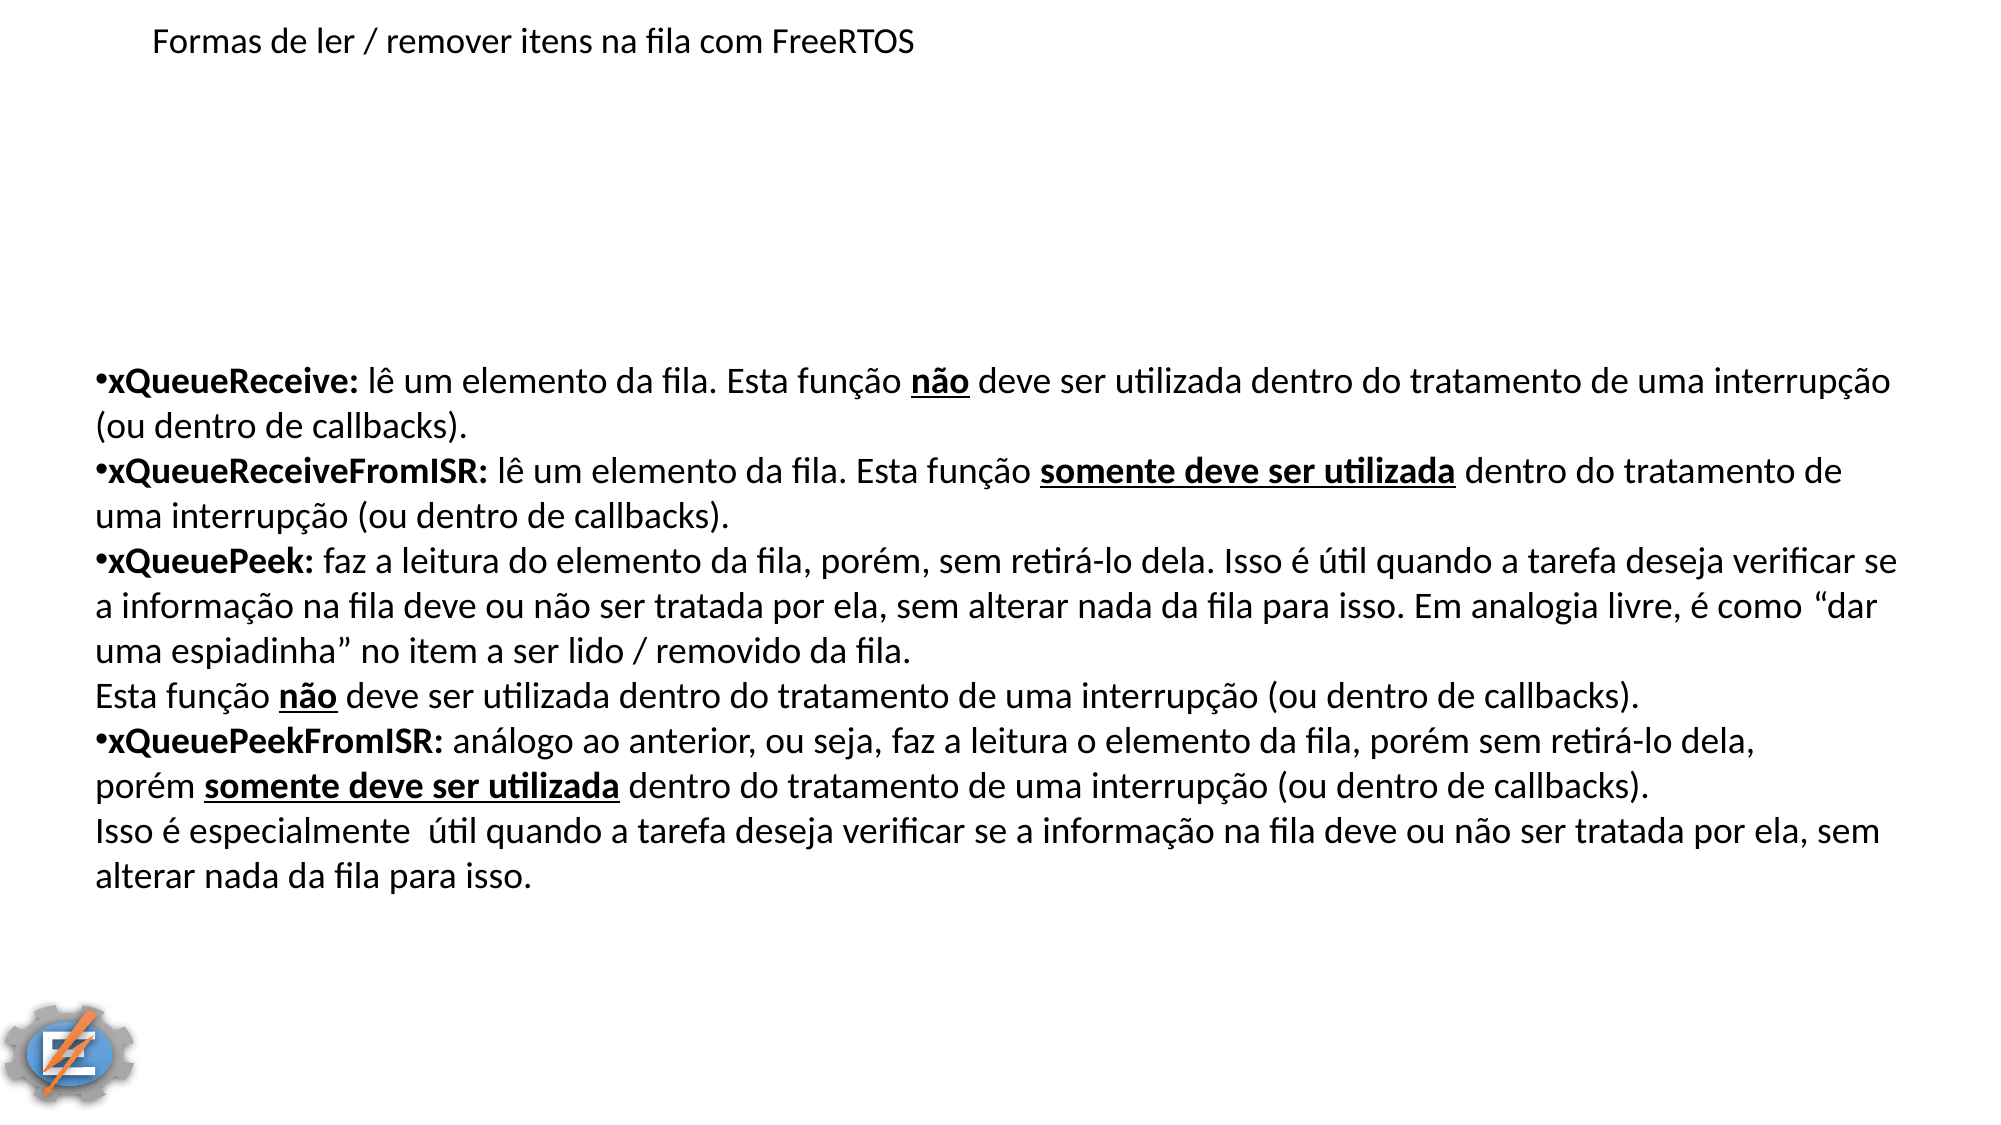

# Formas de ler / remover itens na fila com FreeRTOS
xQueueReceive: lê um elemento da fila. Esta função não deve ser utilizada dentro do tratamento de uma interrupção (ou dentro de callbacks).
xQueueReceiveFromISR: lê um elemento da fila. Esta função somente deve ser utilizada dentro do tratamento de uma interrupção (ou dentro de callbacks).
xQueuePeek: faz a leitura do elemento da fila, porém, sem retirá-lo dela. Isso é útil quando a tarefa deseja verificar se a informação na fila deve ou não ser tratada por ela, sem alterar nada da fila para isso. Em analogia livre, é como “dar uma espiadinha” no item a ser lido / removido da fila.
Esta função não deve ser utilizada dentro do tratamento de uma interrupção (ou dentro de callbacks).
xQueuePeekFromISR: análogo ao anterior, ou seja, faz a leitura o elemento da fila, porém sem retirá-lo dela, porém somente deve ser utilizada dentro do tratamento de uma interrupção (ou dentro de callbacks).
Isso é especialmente  útil quando a tarefa deseja verificar se a informação na fila deve ou não ser tratada por ela, sem alterar nada da fila para isso.